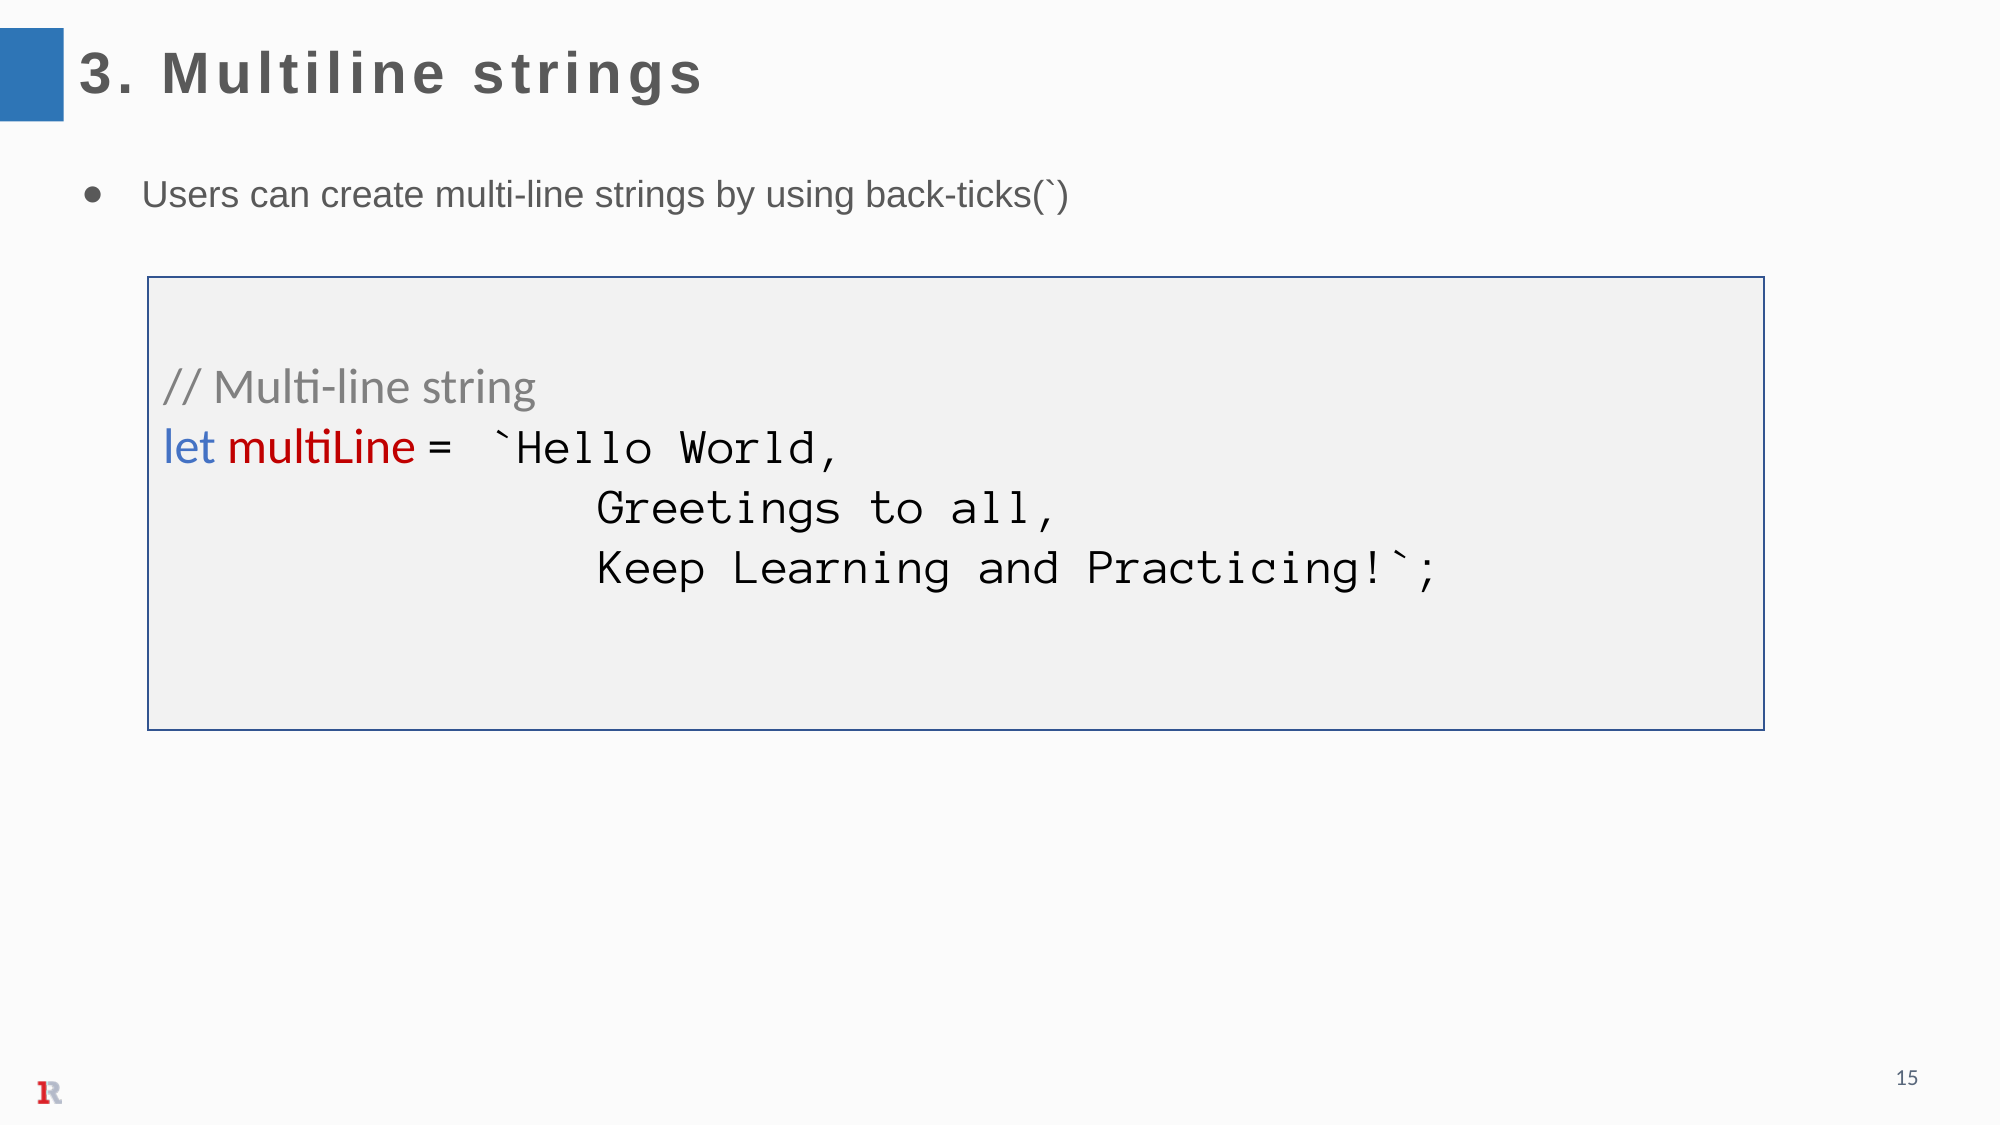

3. Multiline strings

Users can create multi-line strings by using back-ticks(`)

// Multi-line string
let multiLine =  `Hello World,
                Greetings to all,
                Keep Learning and Practicing!`;